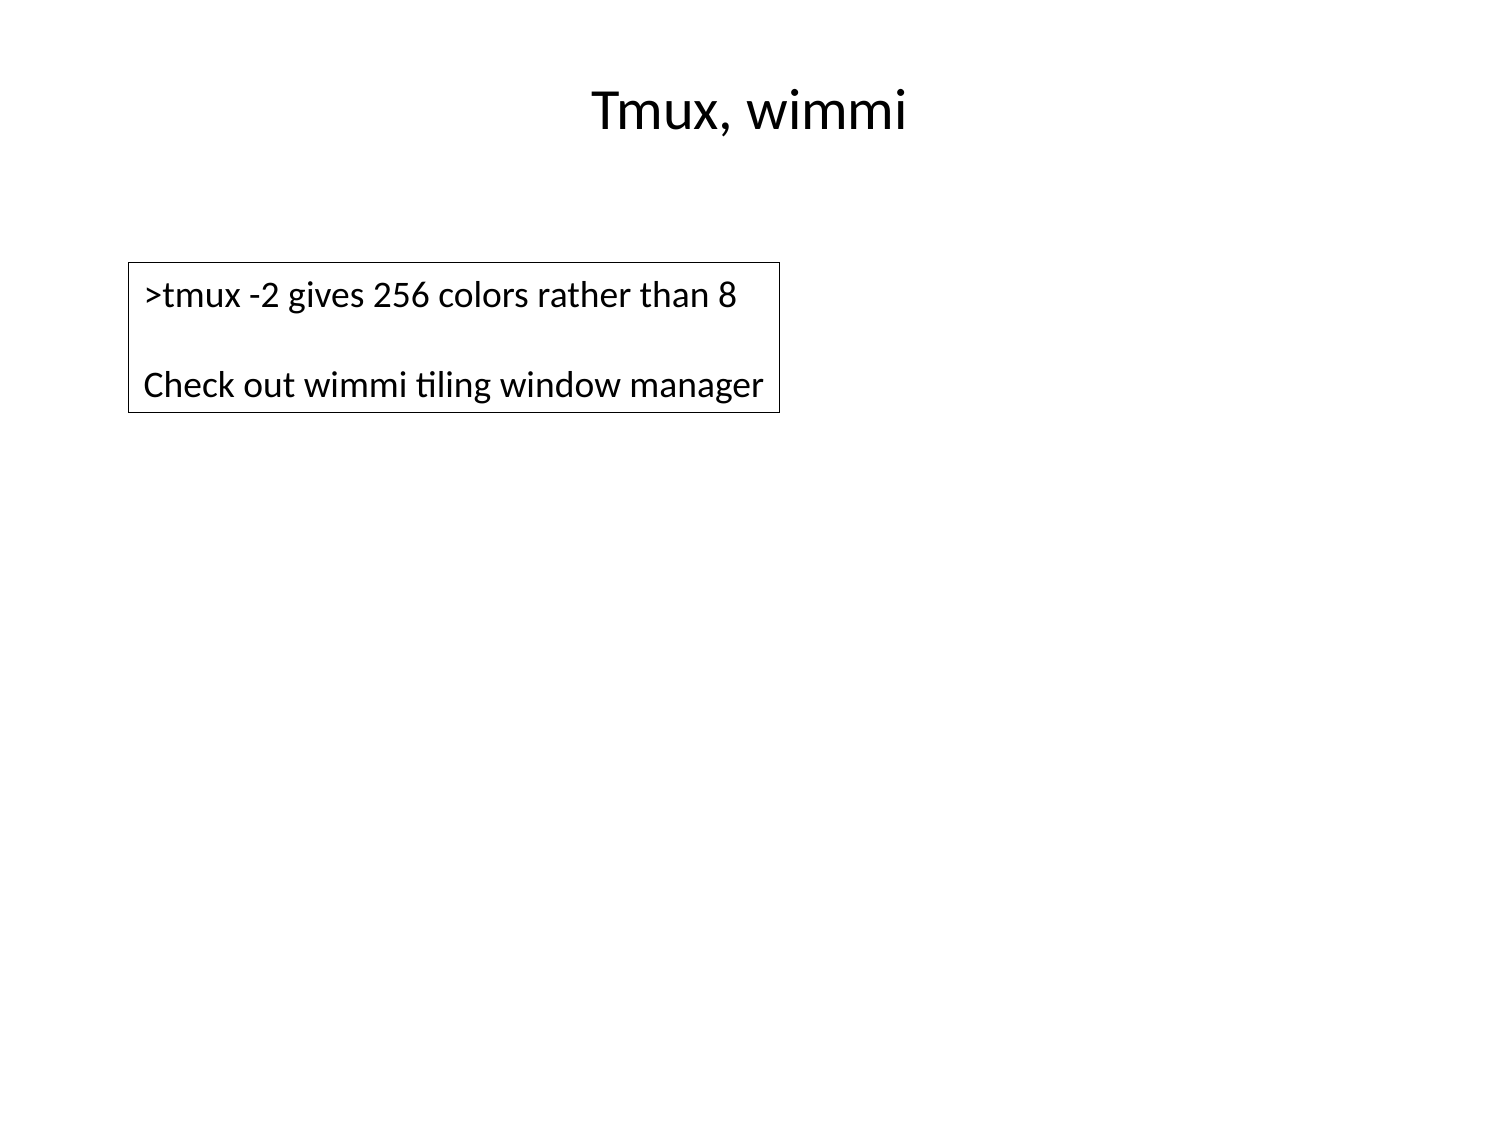

# Tmux, wimmi
>tmux -2 gives 256 colors rather than 8

Check out wimmi tiling window manager